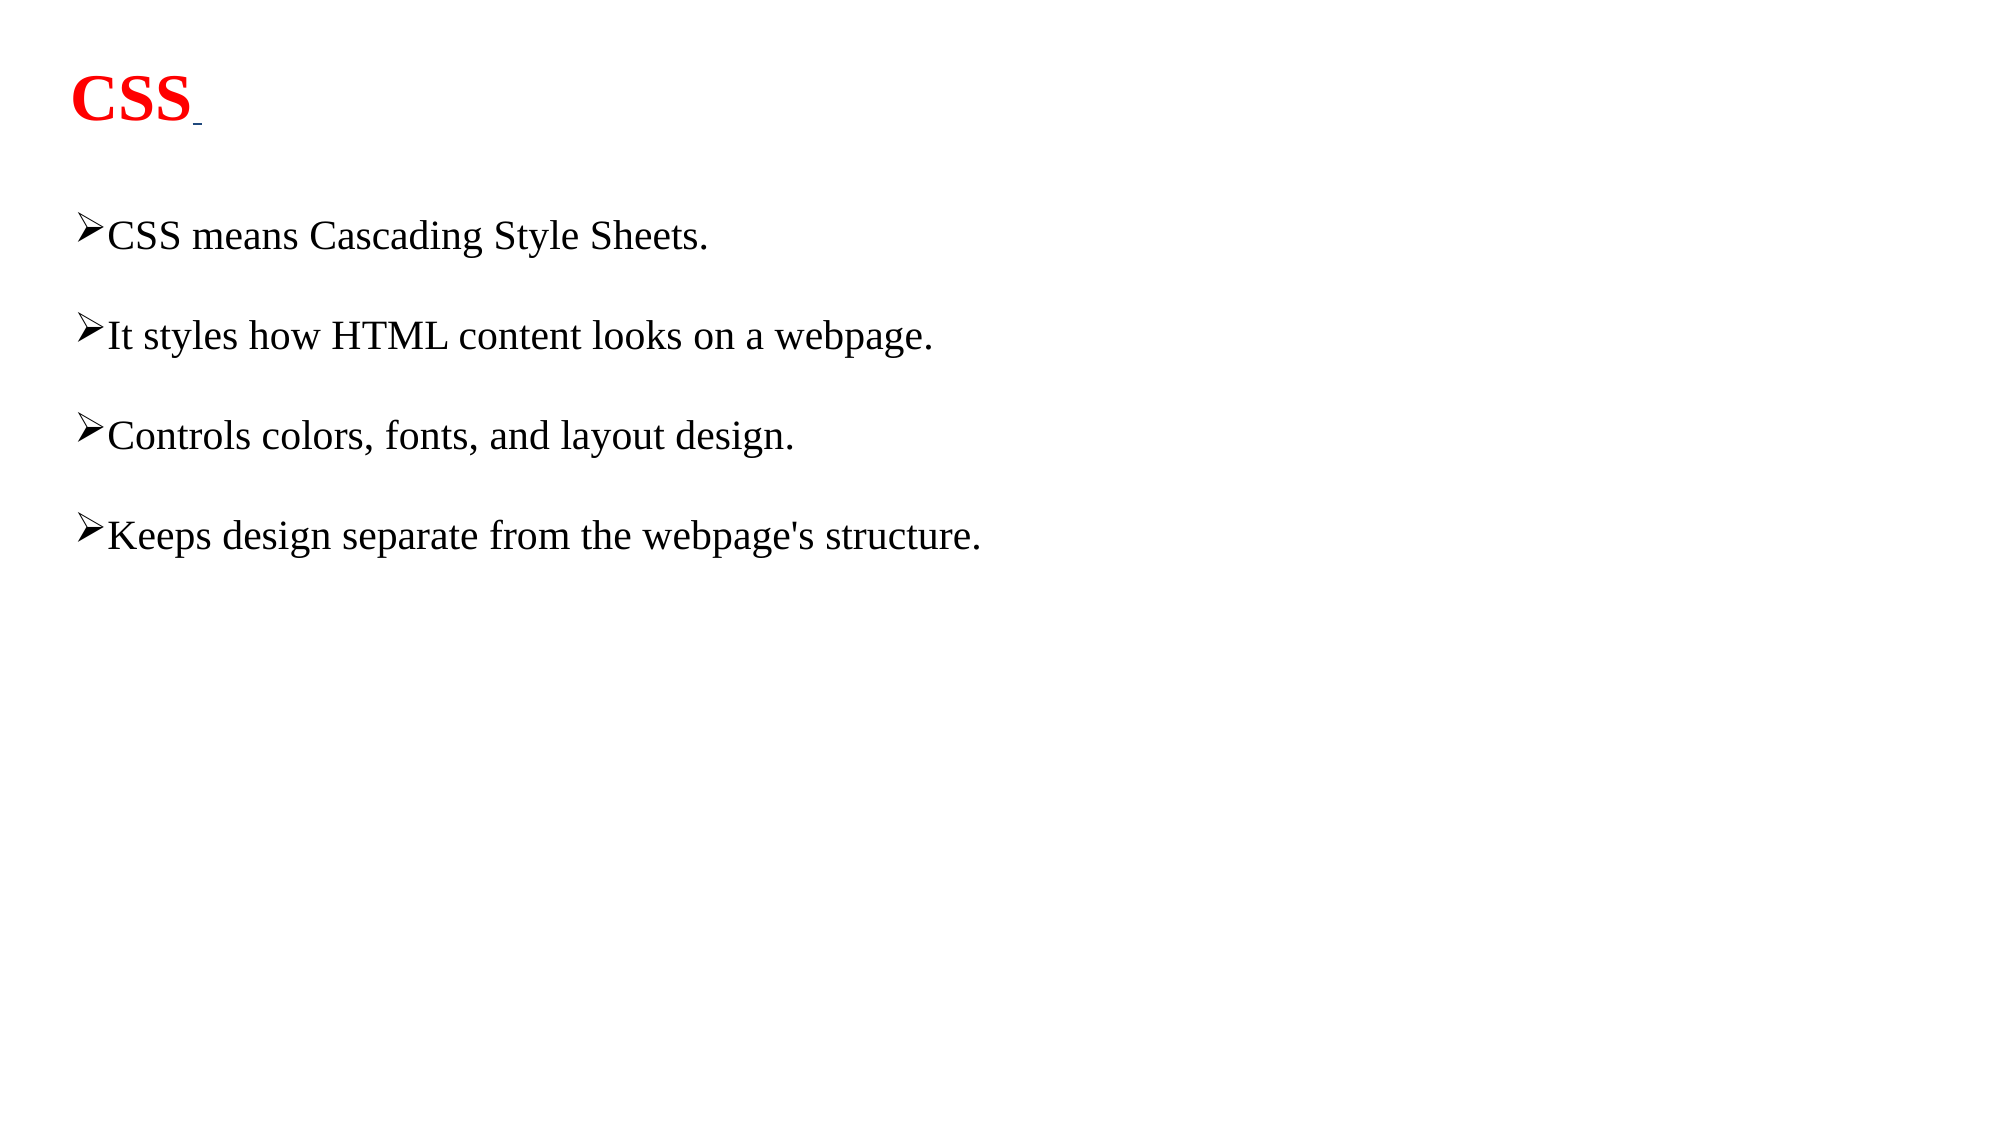

CSS
CSS means Cascading Style Sheets.

It styles how HTML content looks on a webpage.

Controls colors, fonts, and layout design.

Keeps design separate from the webpage's structure.